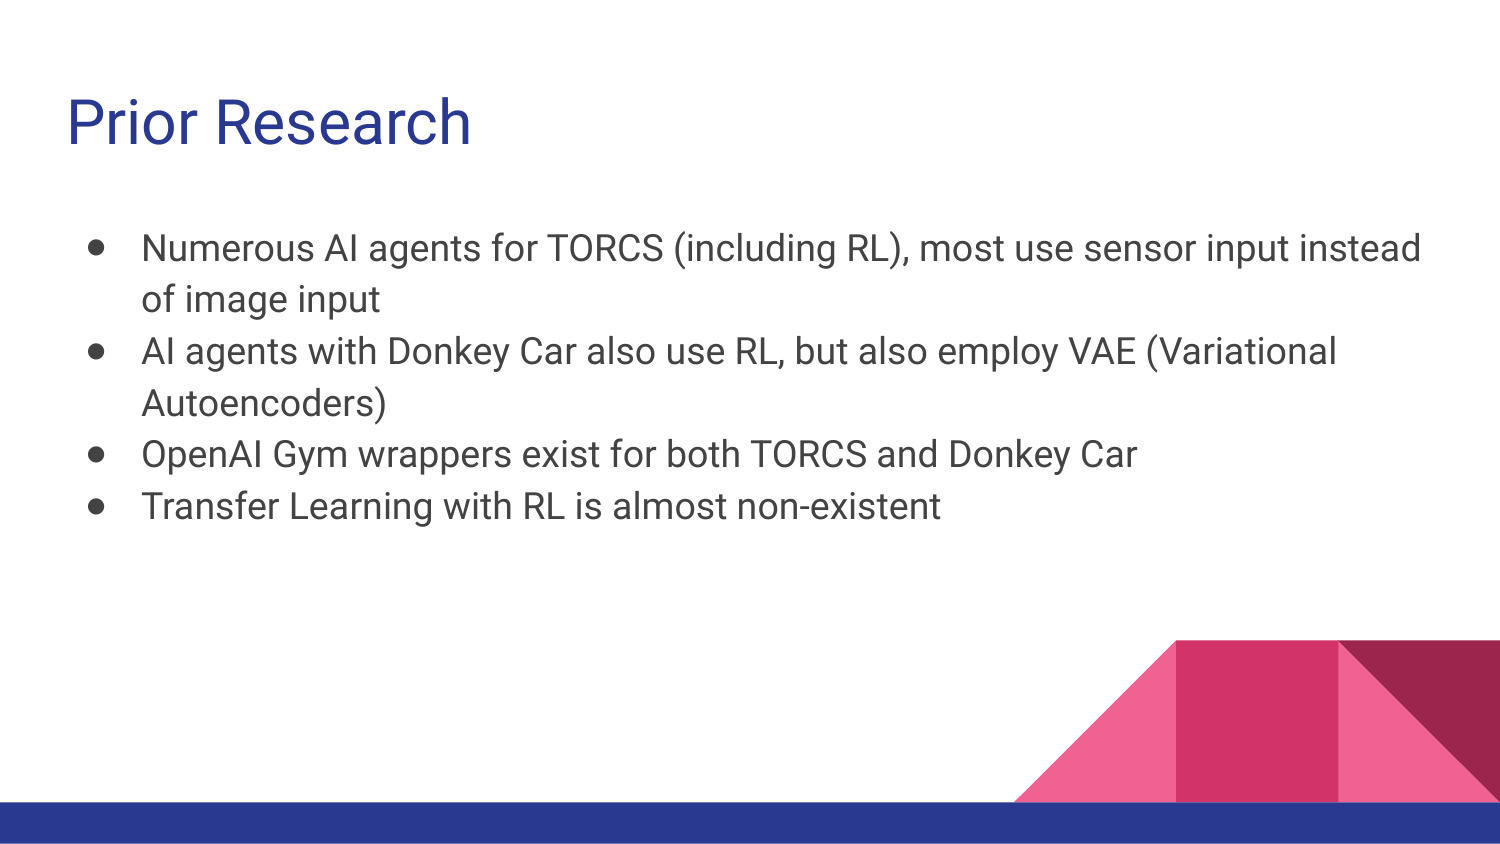

# Prior Research
Numerous AI agents for TORCS (including RL), most use sensor input instead of image input
AI agents with Donkey Car also use RL, but also employ VAE (Variational Autoencoders)
OpenAI Gym wrappers exist for both TORCS and Donkey Car
Transfer Learning with RL is almost non-existent